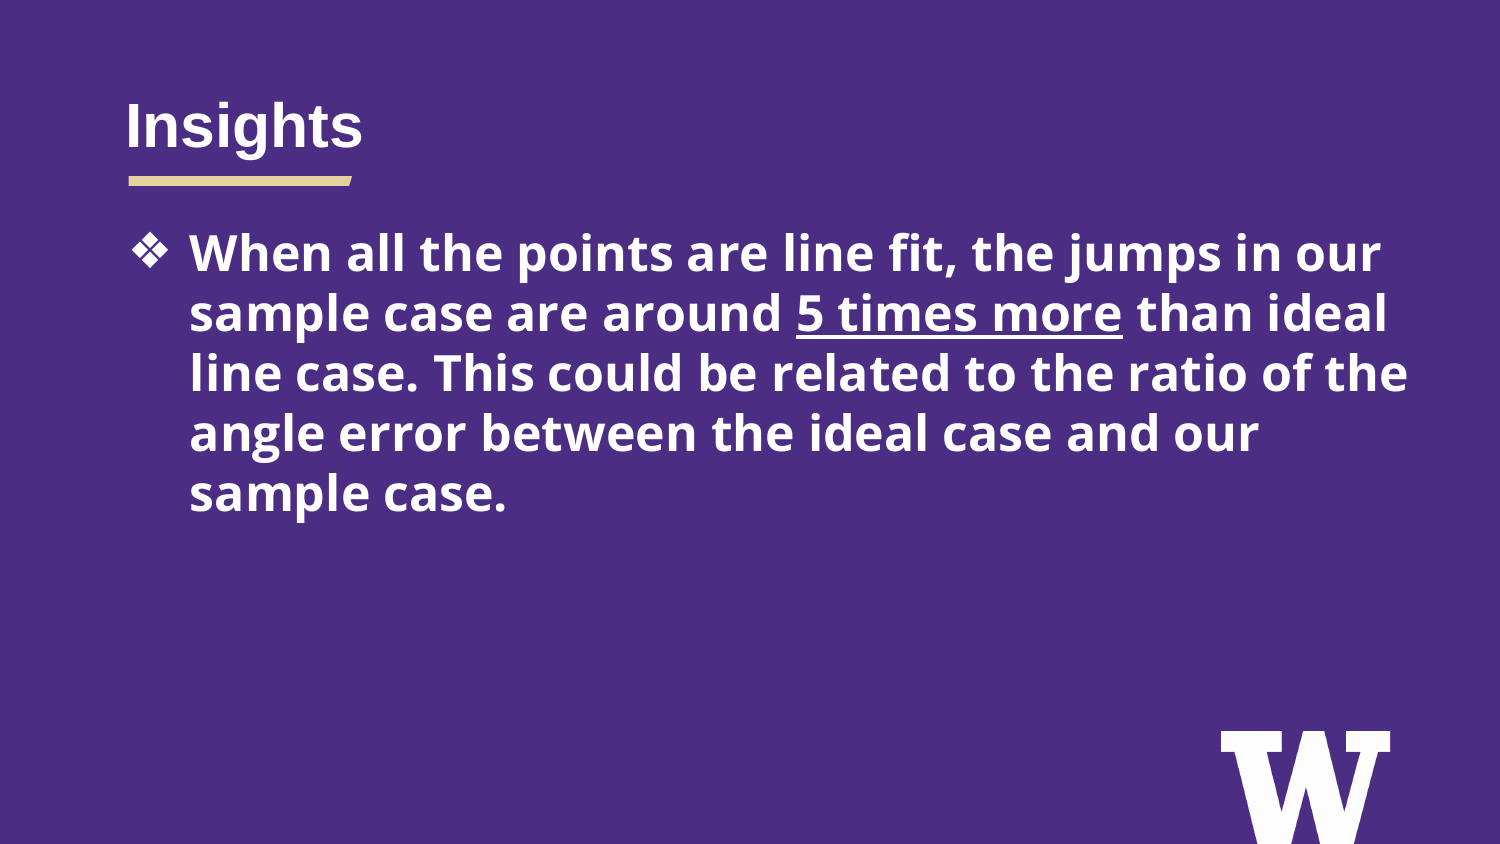

# Insights
When all the points are line fit, the jumps in our sample case are around 5 times more than ideal line case. This could be related to the ratio of the angle error between the ideal case and our sample case.